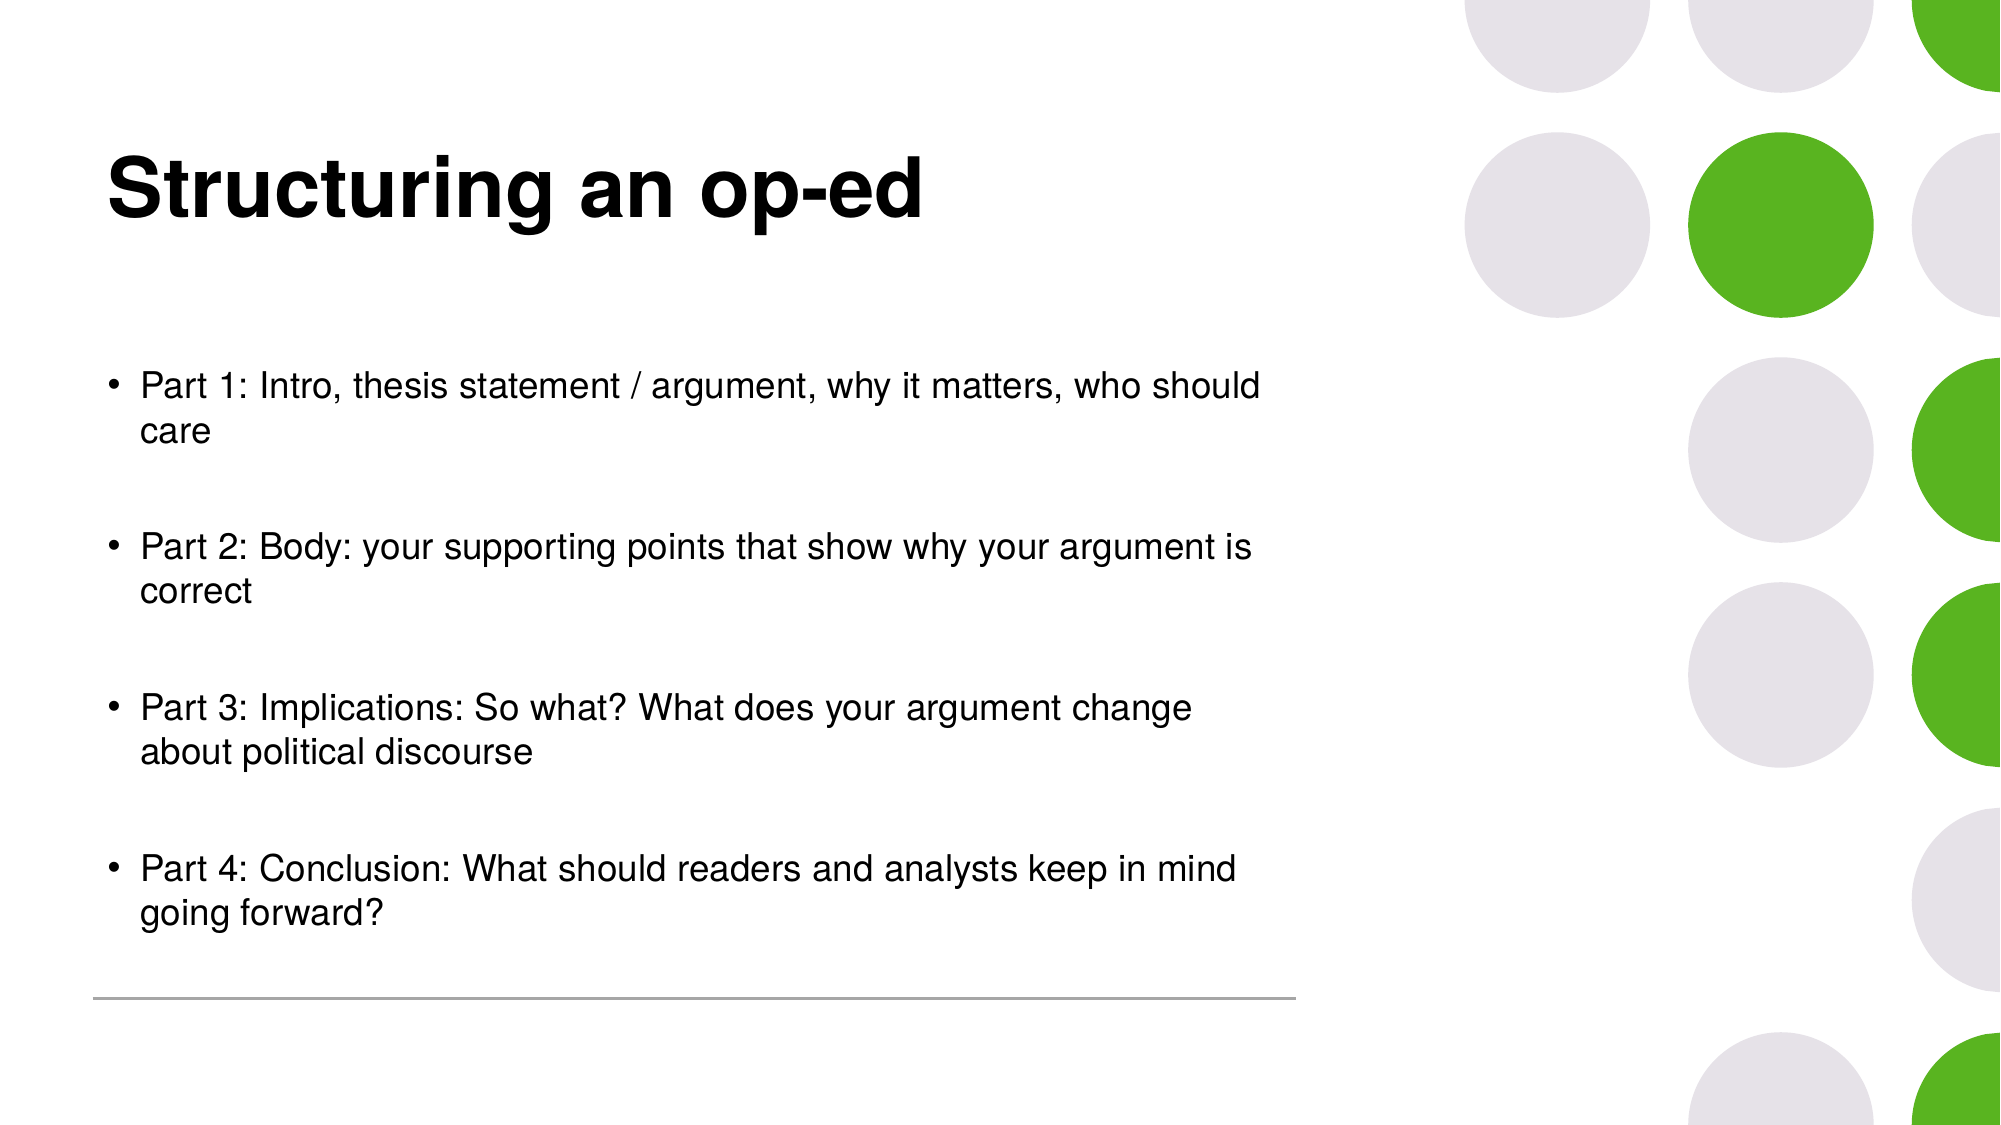

# Structuring an op-ed
Part 1: Intro, thesis statement / argument, why it matters, who should care

Part 2: Body: your supporting points that show why your argument is correct

Part 3: Implications: So what? What does your argument change about political discourse

Part 4: Conclusion: What should readers and analysts keep in mind going forward?